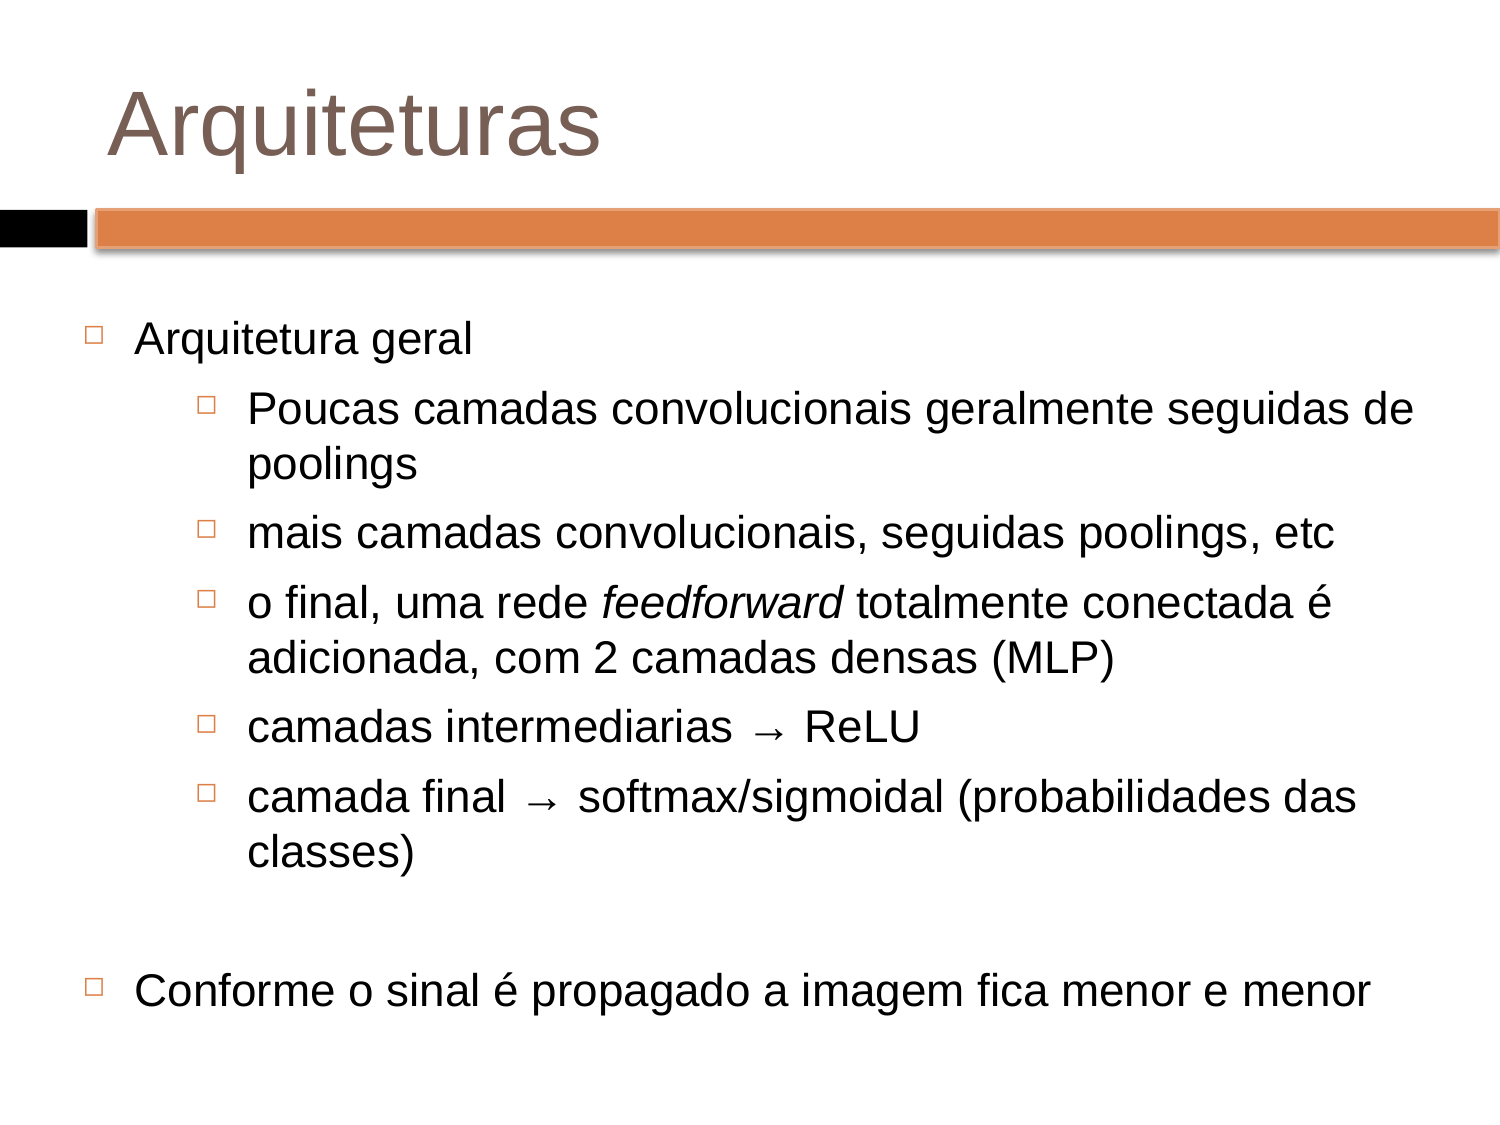

# Arquiteturas

Arquitetura geral
Poucas camadas convolucionais geralmente seguidas de poolings
mais camadas convolucionais, seguidas poolings, etc
o final, uma rede feedforward totalmente conectada é adicionada, com 2 camadas densas (MLP)
camadas intermediarias → ReLU
camada final → softmax/sigmoidal (probabilidades das classes)

Conforme o sinal é propagado a imagem fica menor e menor
59